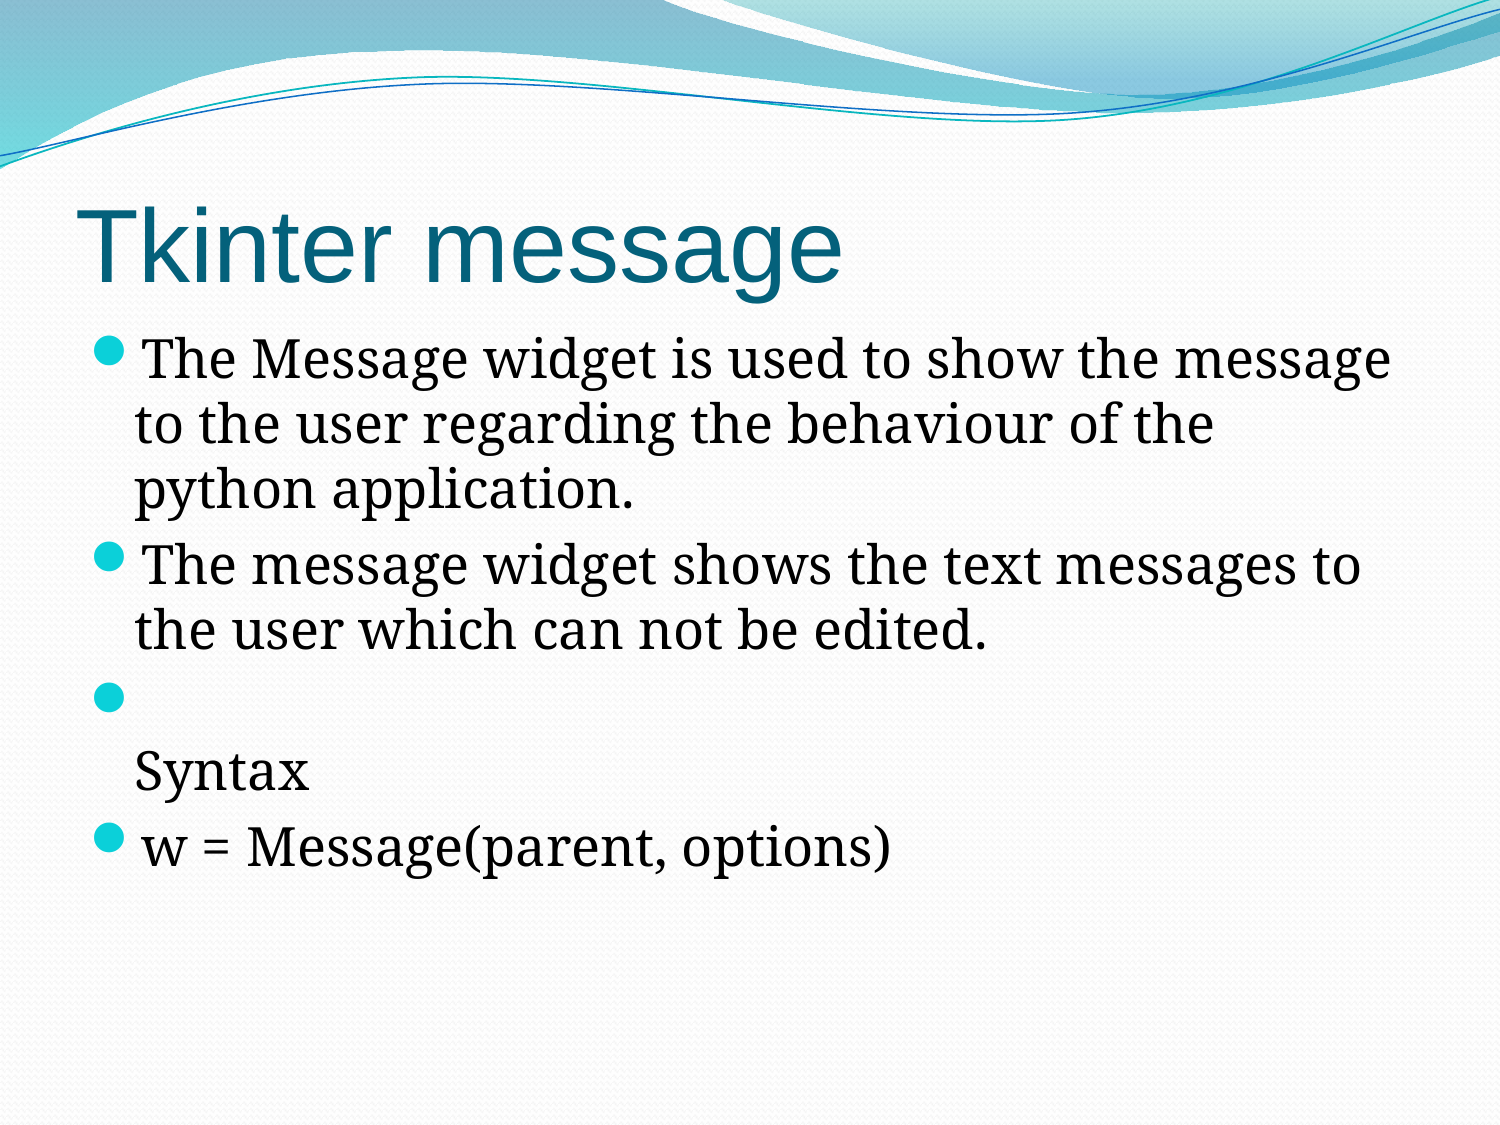

# Tkinter message
The Message widget is used to show the message to the user regarding the behaviour of the python application.
The message widget shows the text messages to the user which can not be edited.
Syntax
w = Message(parent, options)